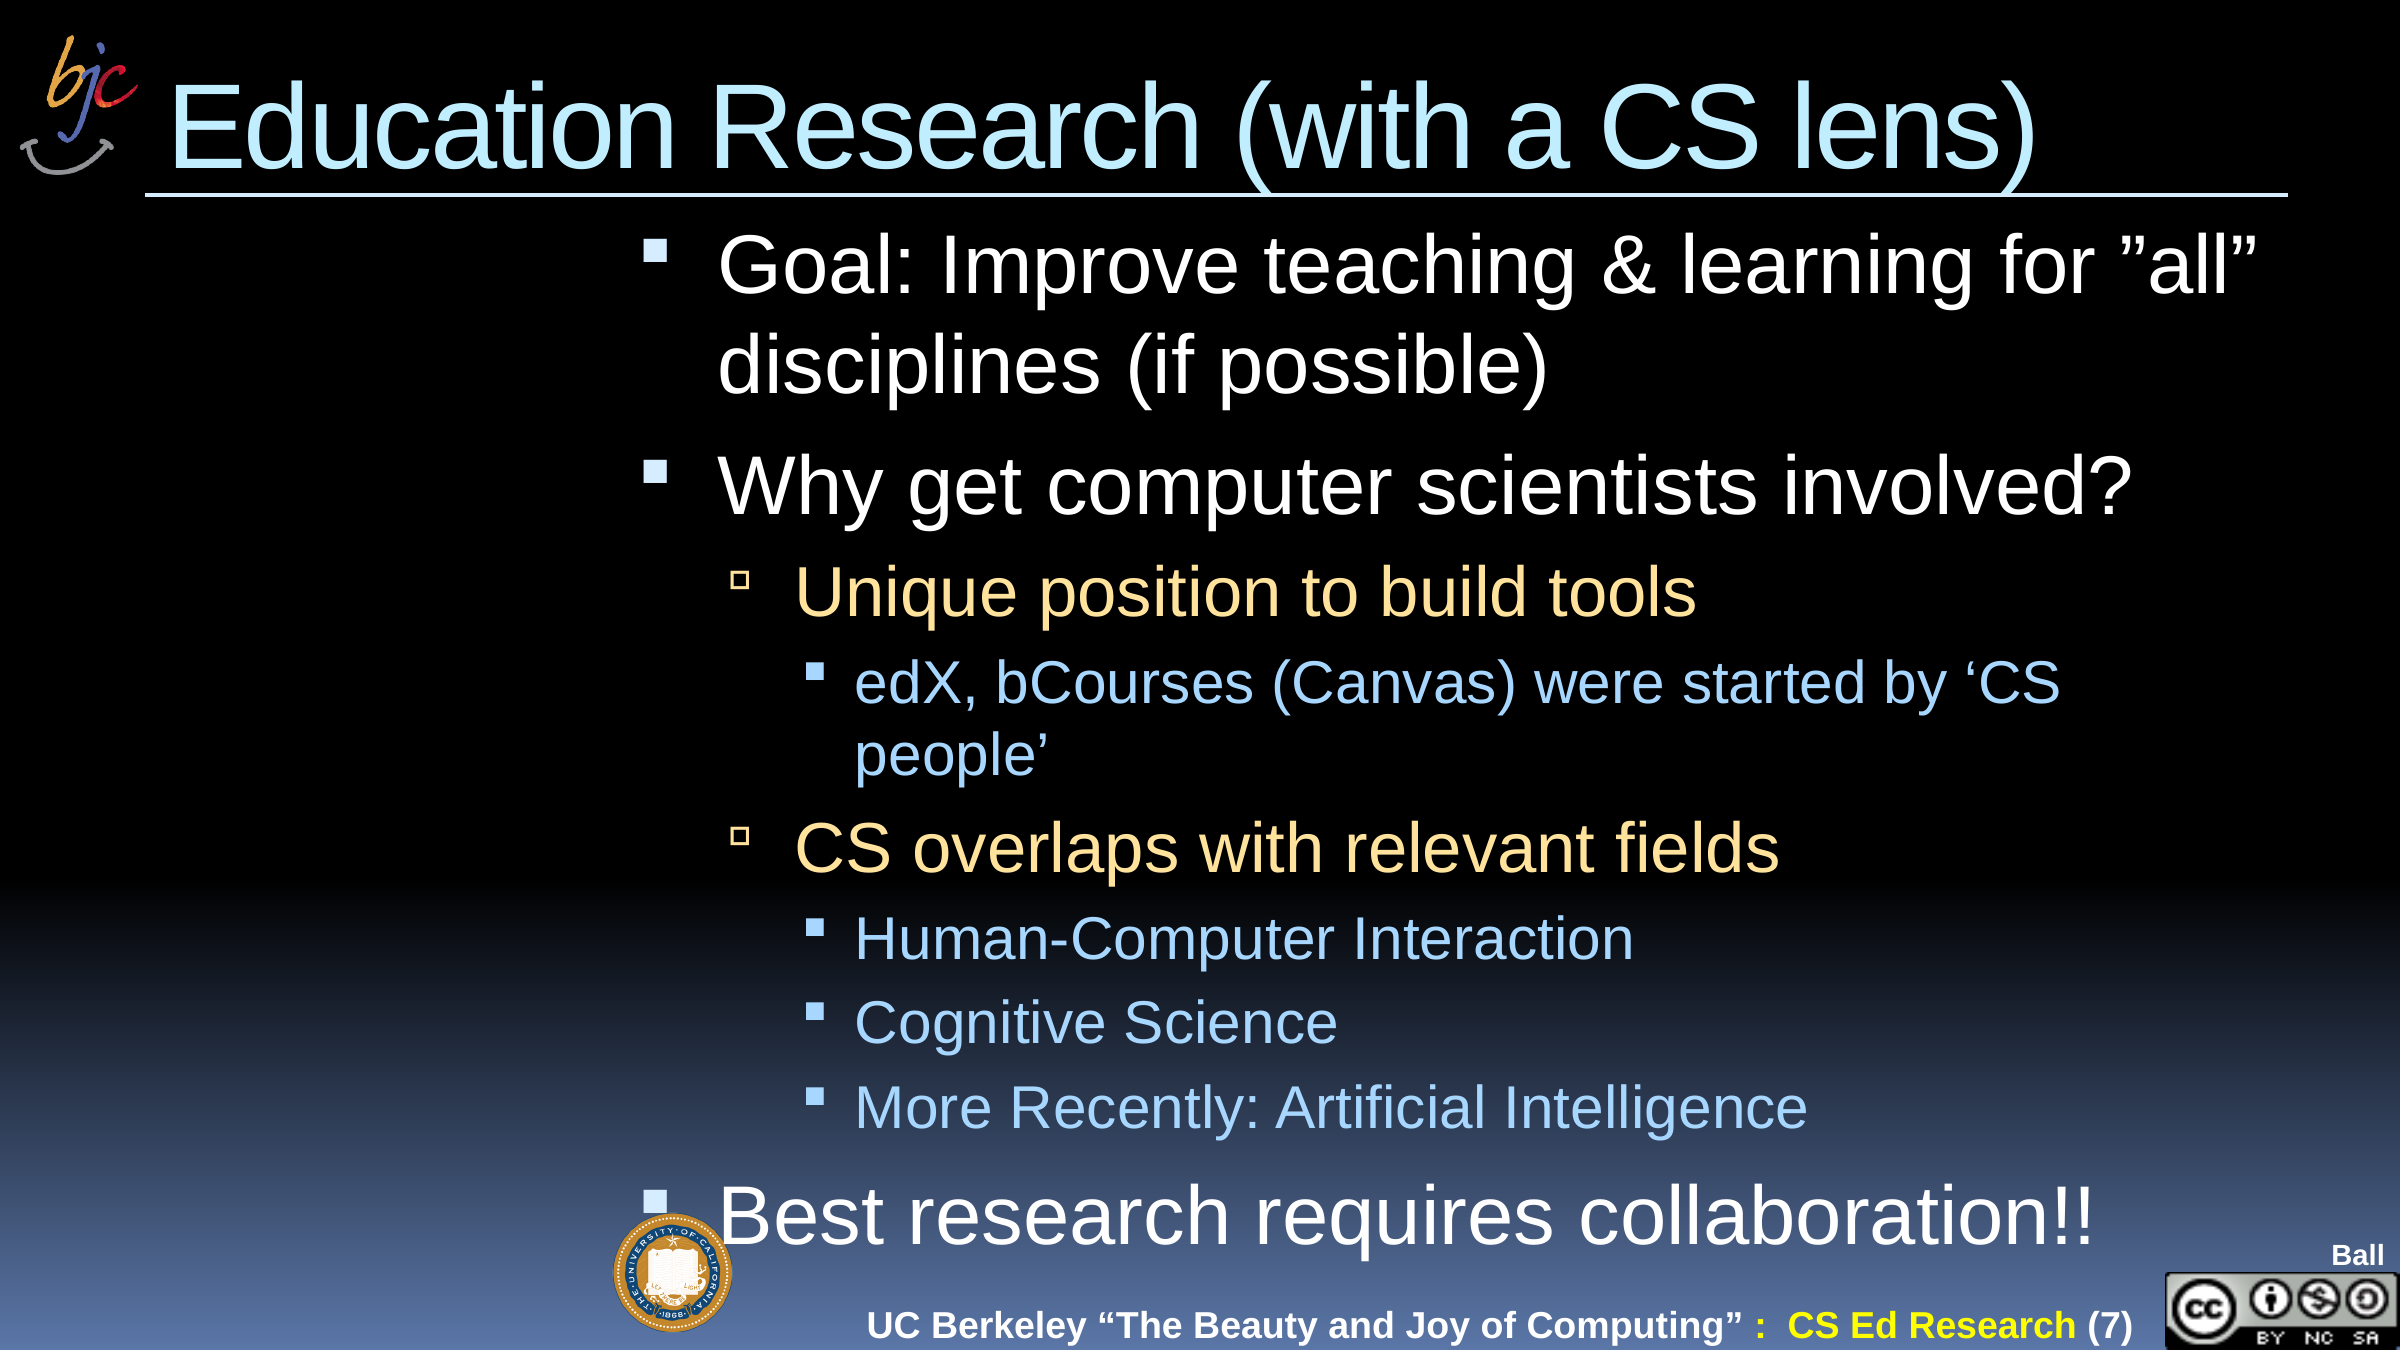

# Education Research (with a CS lens)
Goal: Improve teaching & learning for ”all” disciplines (if possible)
Why get computer scientists involved?
Unique position to build tools
edX, bCourses (Canvas) were started by ‘CS people’
CS overlaps with relevant fields
Human-Computer Interaction
Cognitive Science
More Recently: Artificial Intelligence
Best research requires collaboration!!